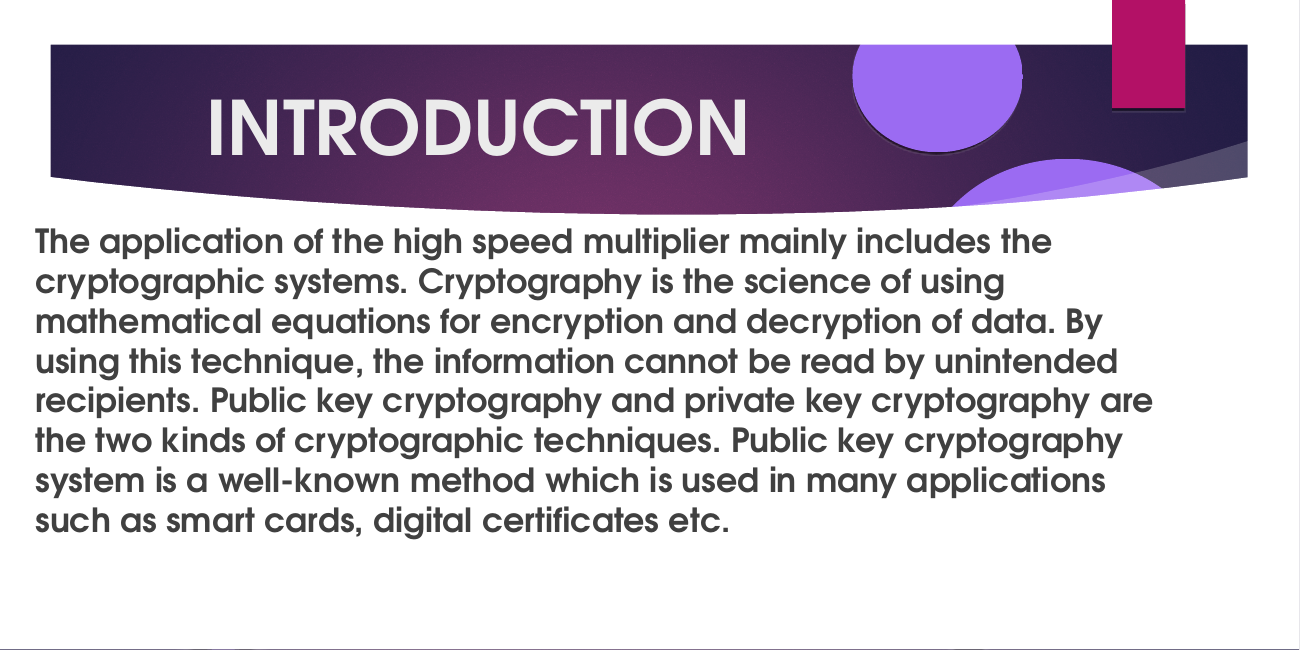

INTRODUCTION
The application of the high speed multiplier mainly includes the cryptographic systems. Cryptography is the science of using mathematical equations for encryption and decryption of data. By using this technique, the information cannot be read by unintended recipients. Public key cryptography and private key cryptography are the two kinds of cryptographic techniques. Public key cryptography system is a well-known method which is used in many applications such as smart cards, digital certificates etc.